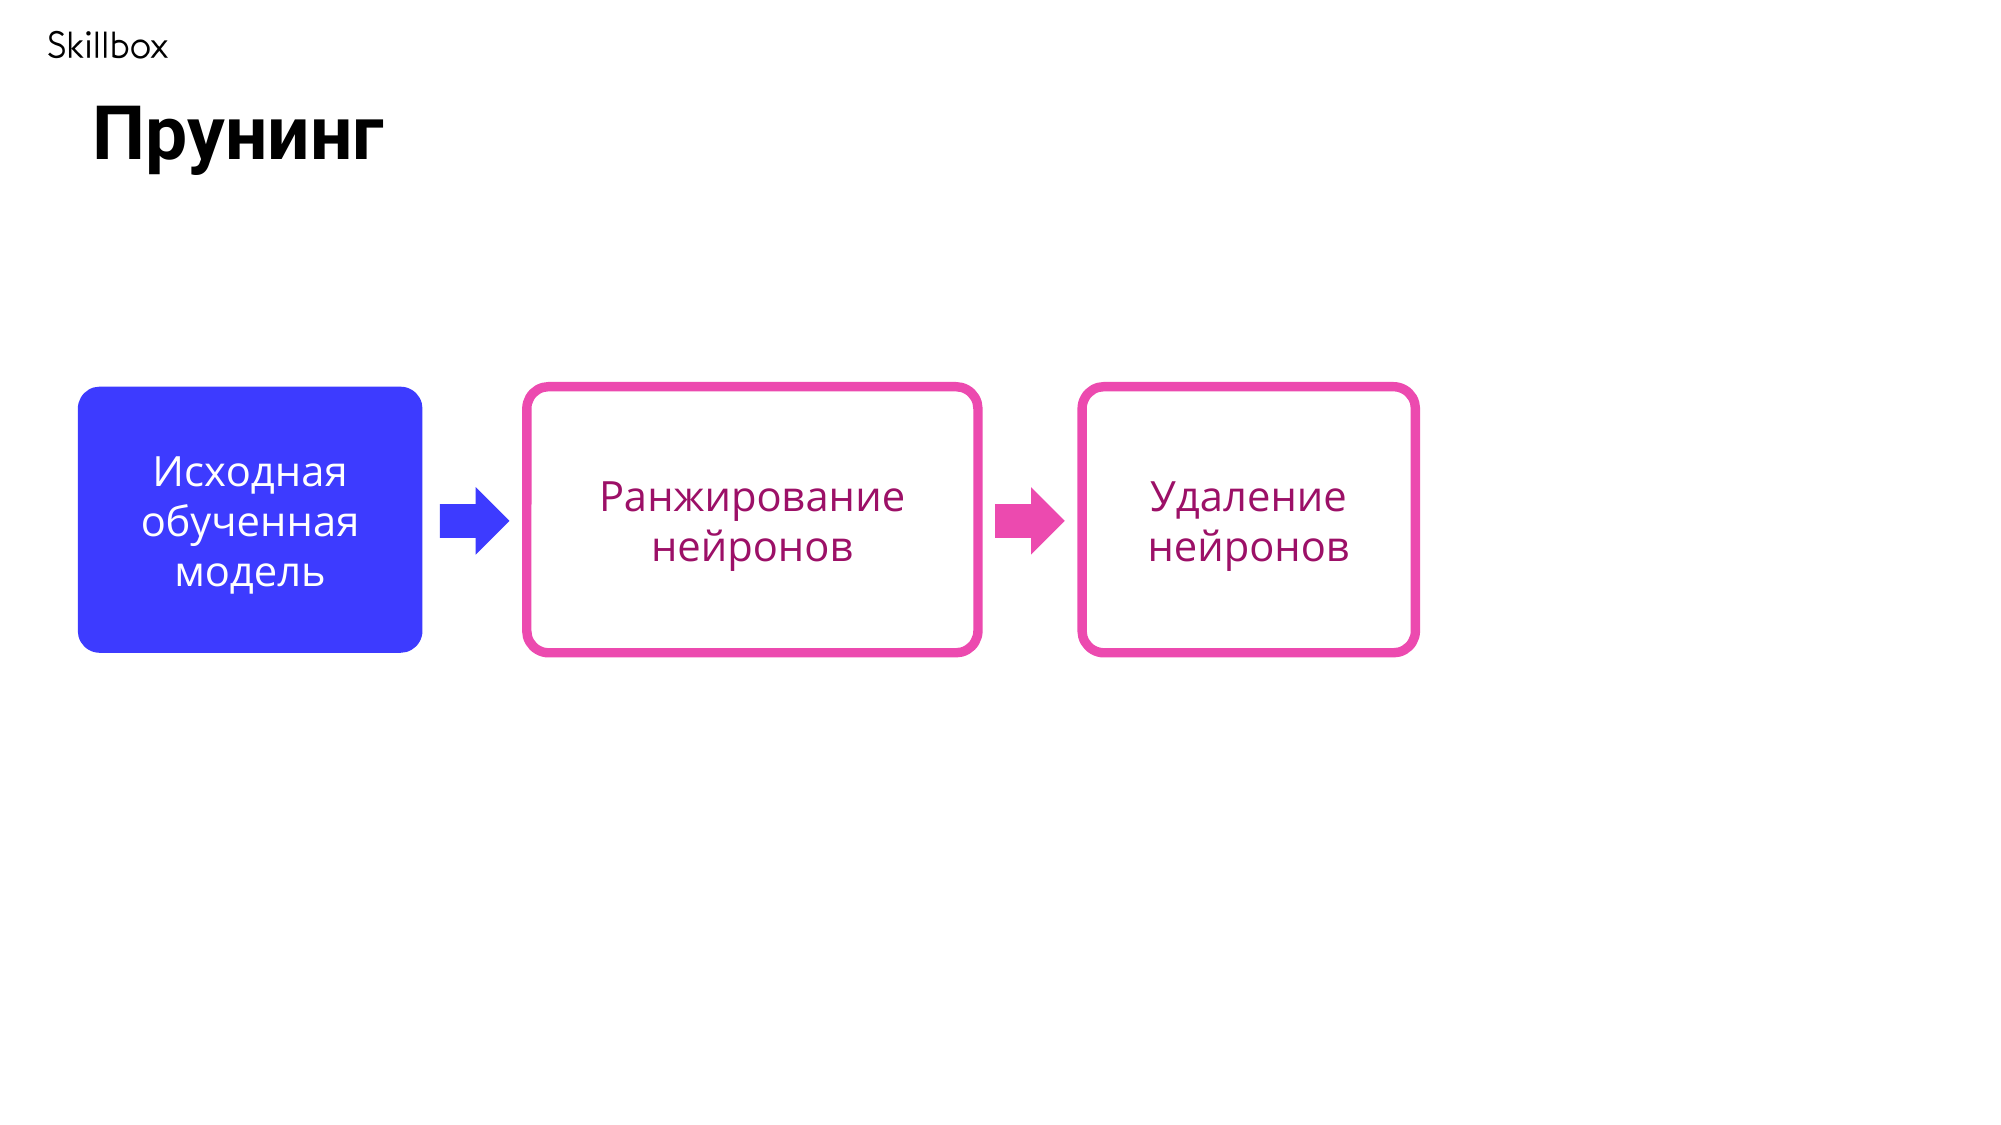

Прунинг
Исходная обученная модель
Ранжирование нейронов
Удаление нейронов